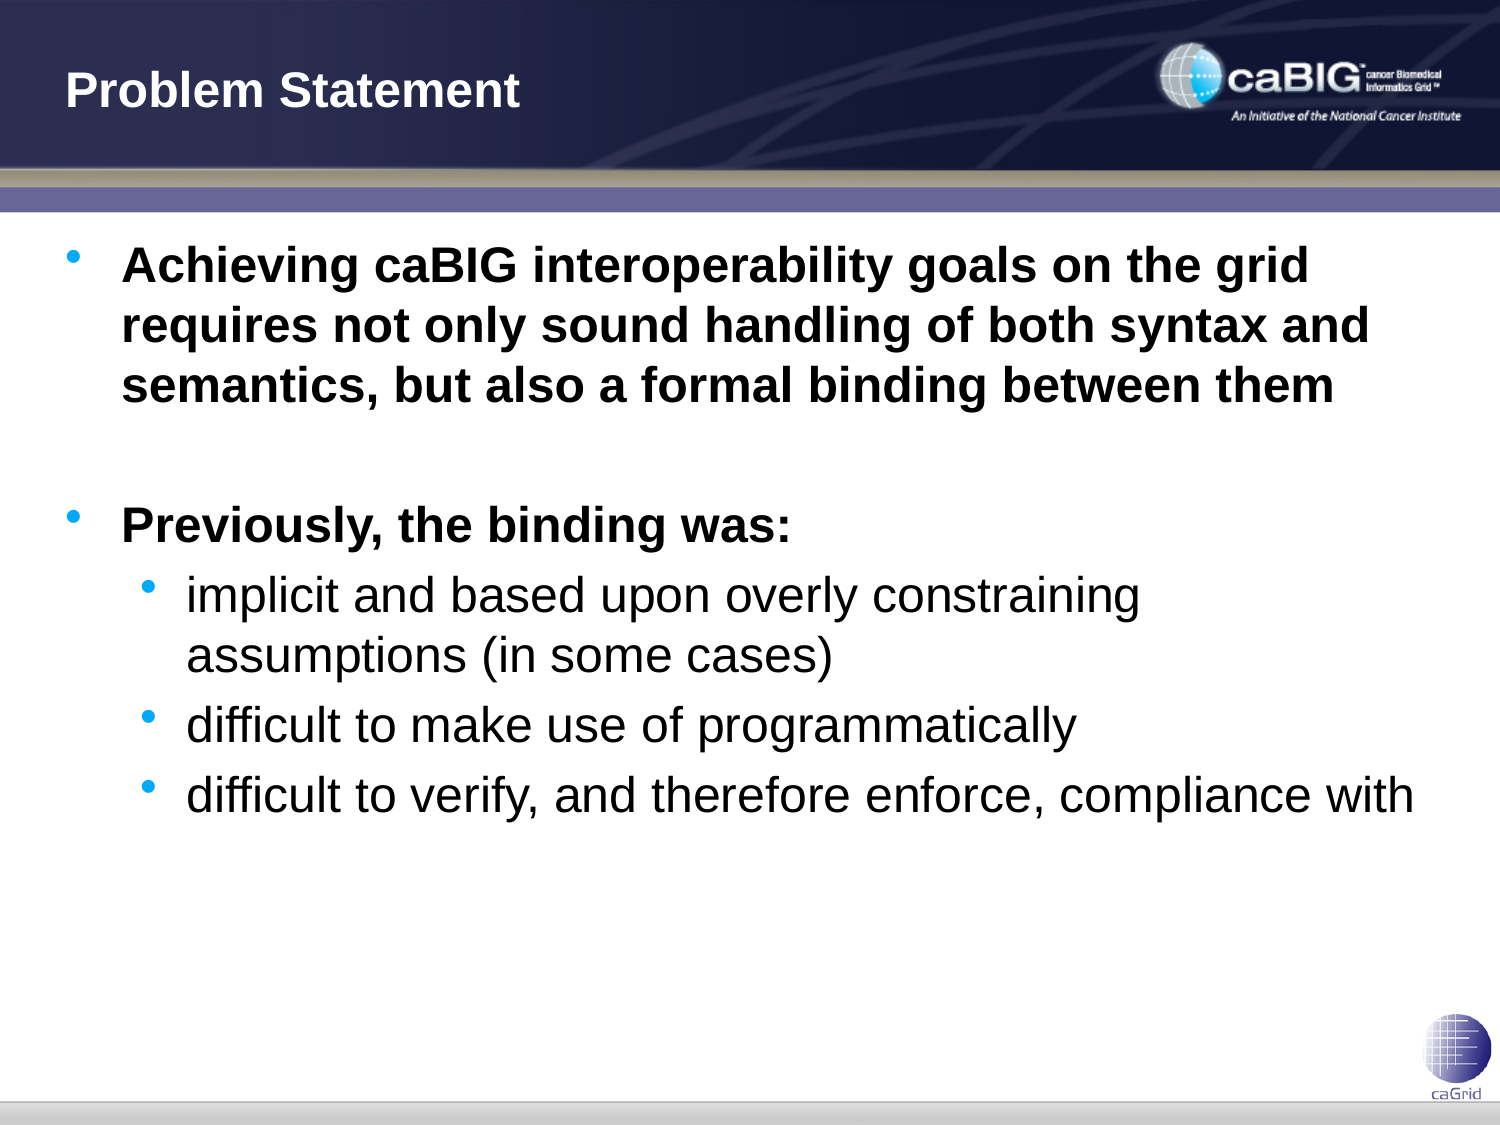

# Problem Statement
Achieving caBIG interoperability goals on the grid requires not only sound handling of both syntax and semantics, but also a formal binding between them

Previously, the binding was:
implicit and based upon overly constraining assumptions (in some cases)
difficult to make use of programmatically
difficult to verify, and therefore enforce, compliance with